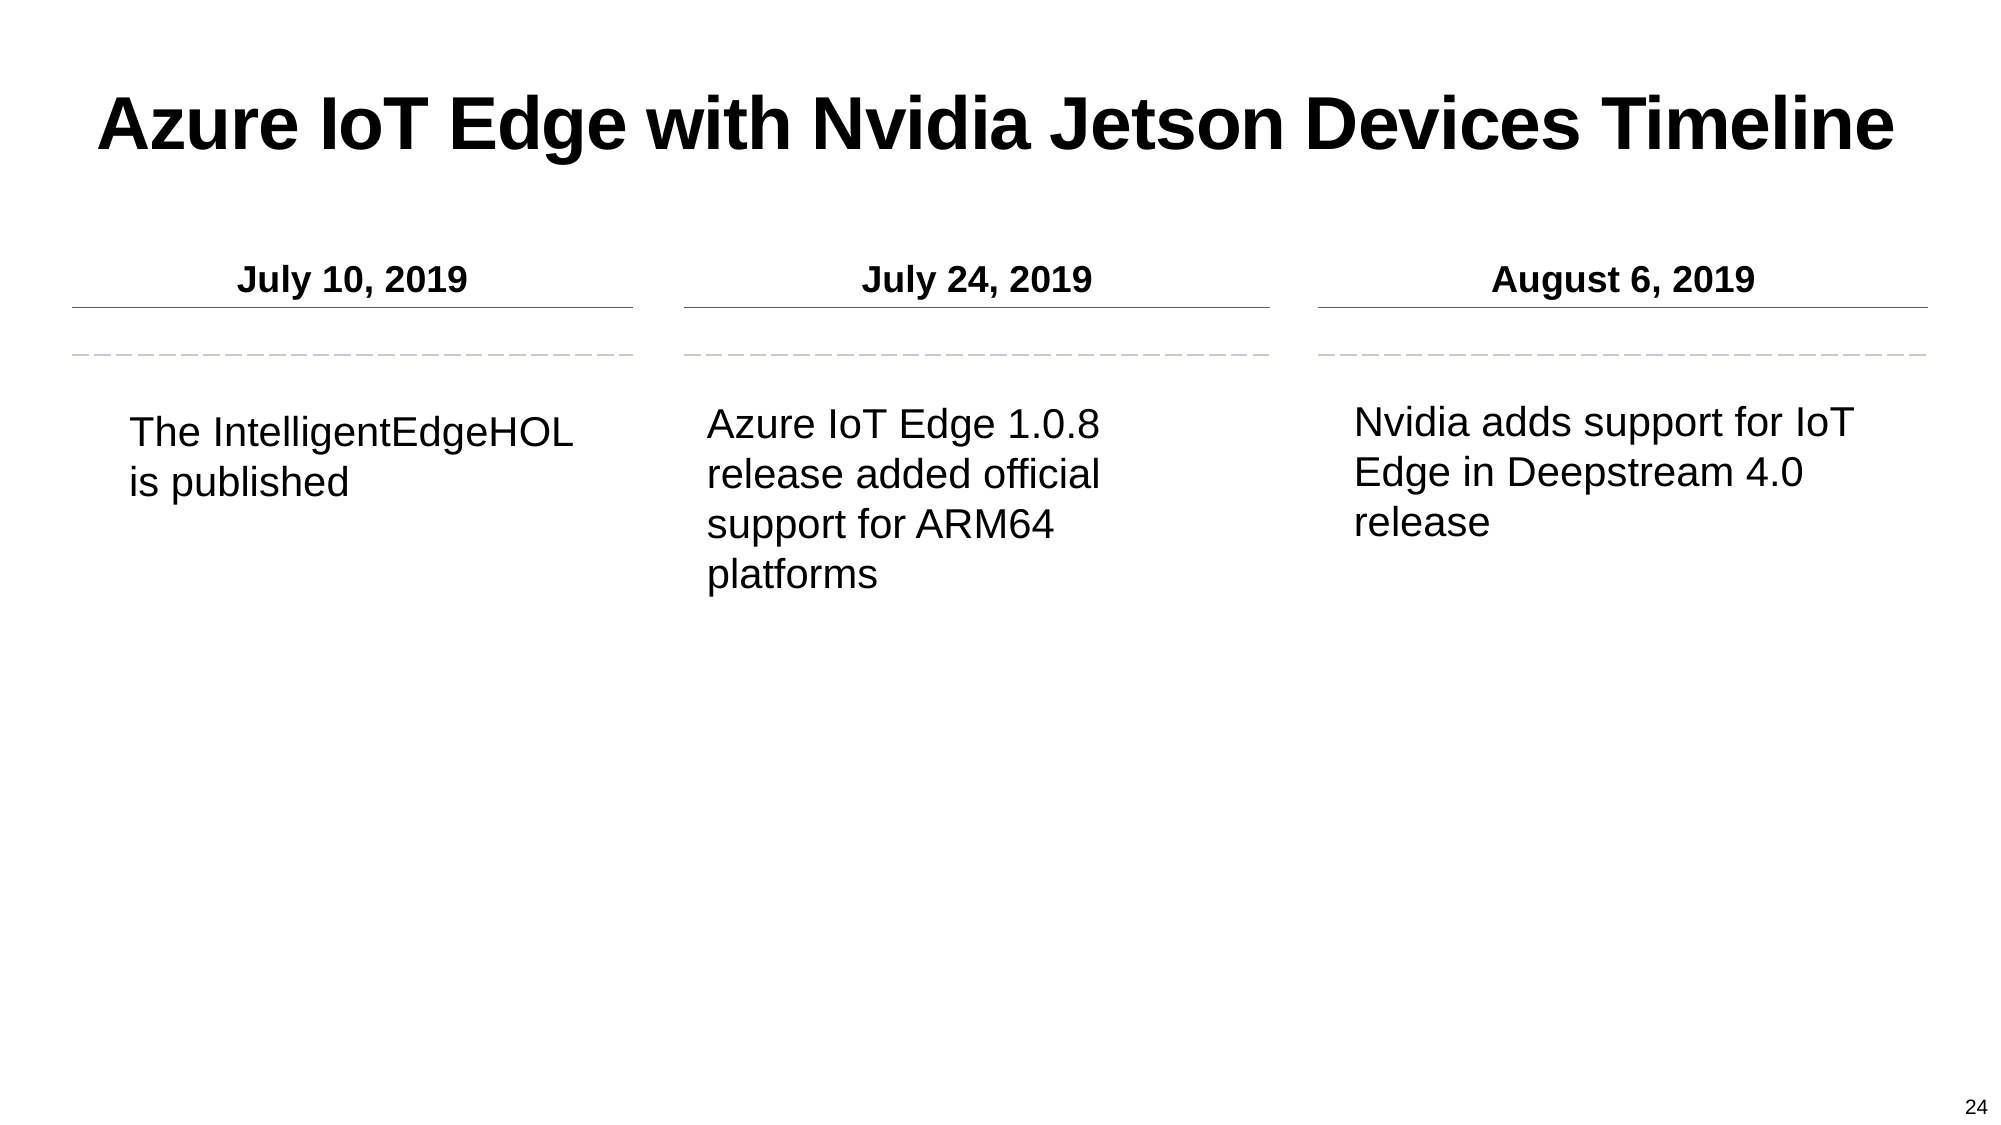

# Azure IoT Edge with Nvidia Jetson Devices Timeline
| July 10, 2019 |  | July 24, 2019 |  | August 6, 2019 |
| --- | --- | --- | --- | --- |
|  |  |  |  |  |
Nvidia adds support for IoT Edge in Deepstream 4.0 release

Azure IoT Edge 1.0.8 release added official support for ARM64 platforms

The IntelligentEdgeHOL is published
24